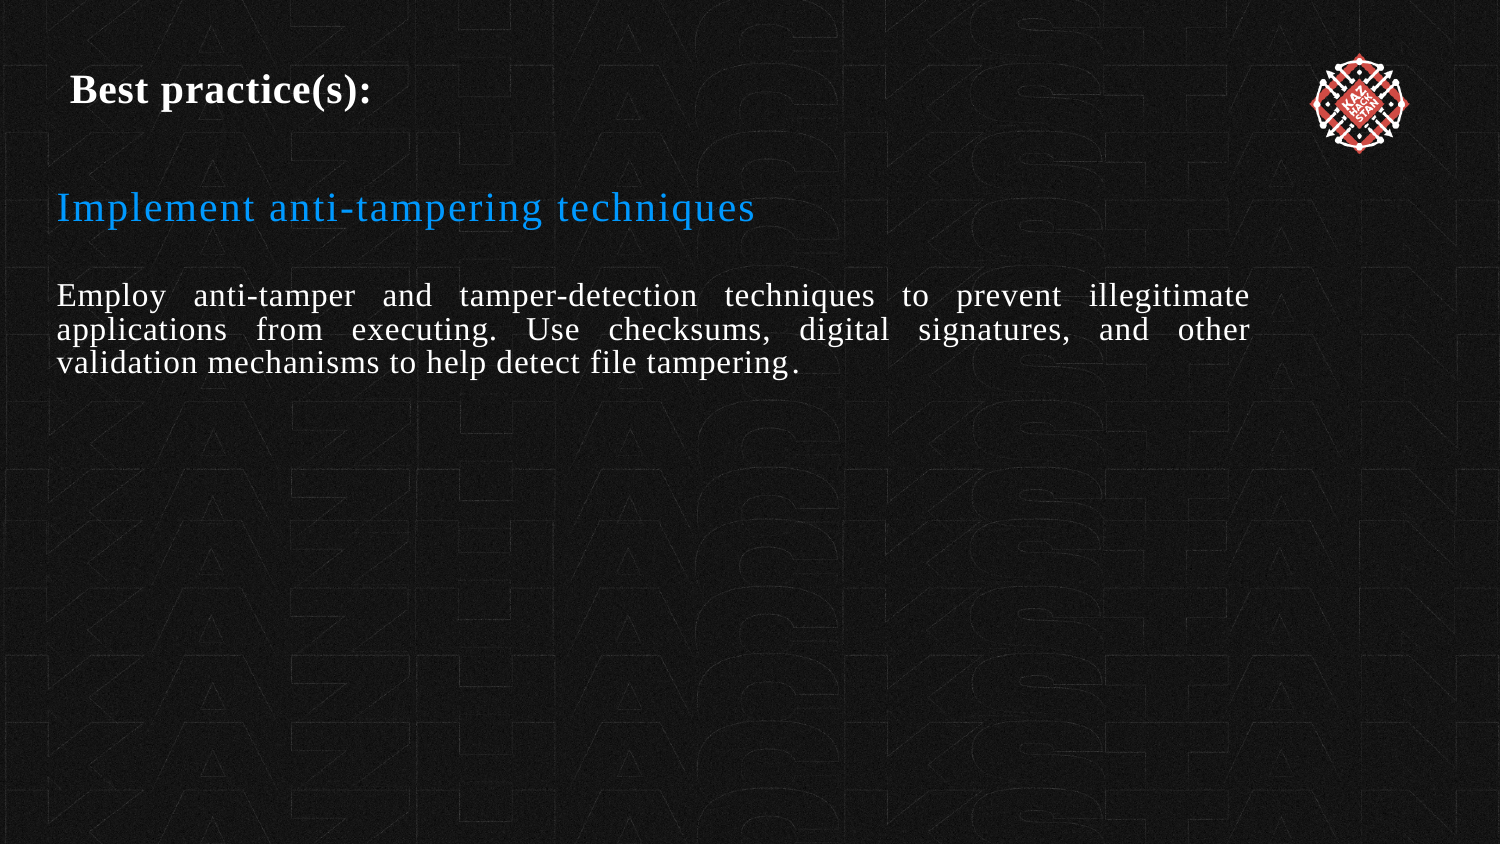

Best practice(s):
Implement anti-tampering techniques

Employ anti-tamper and tamper-detection techniques to prevent illegitimate applications from executing. Use checksums, digital signatures, and other validation mechanisms to help detect file tampering.